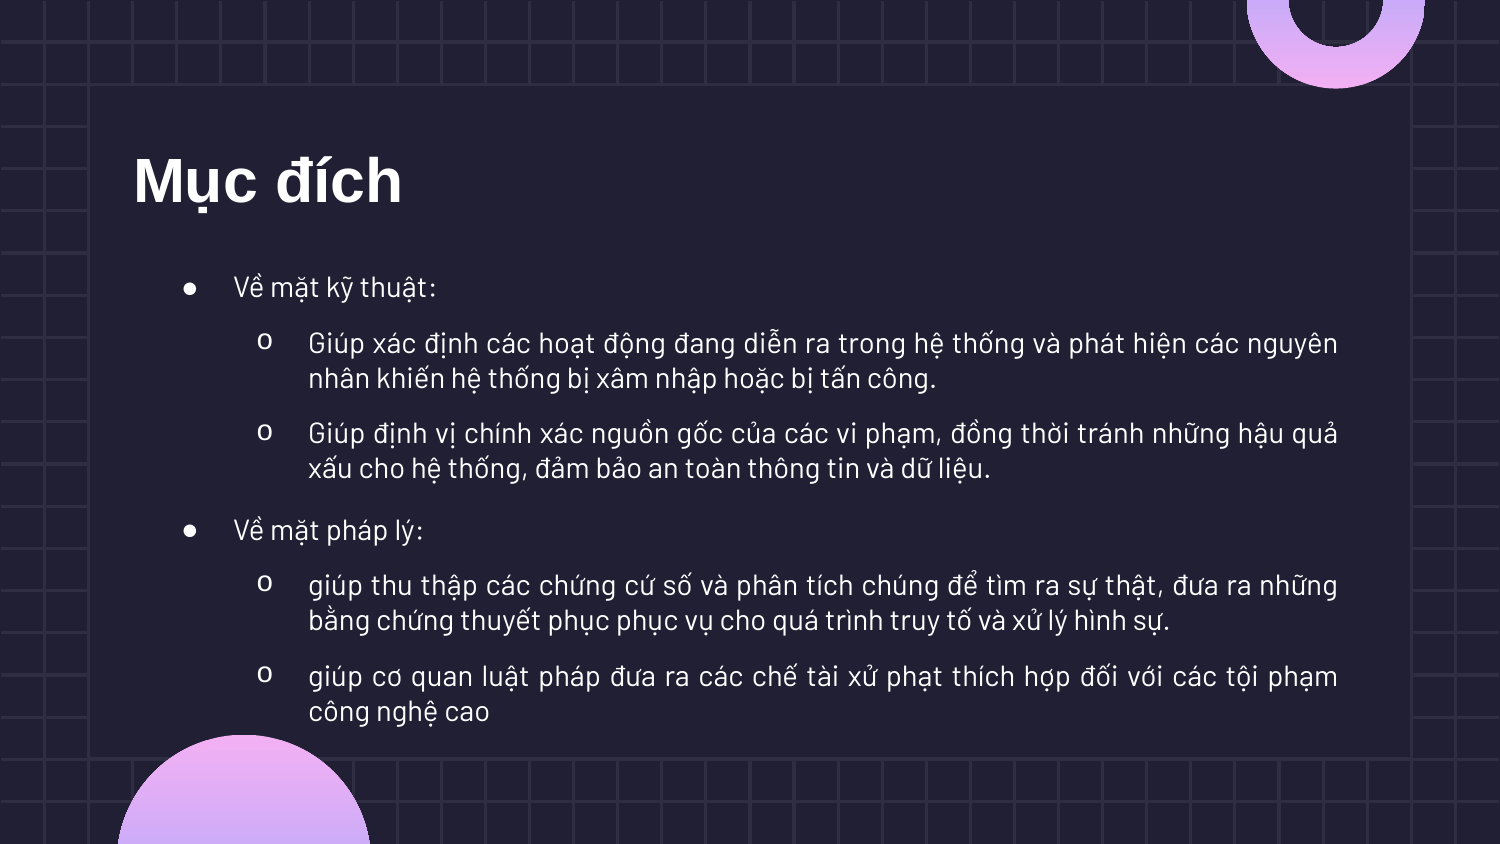

# Mục đích
Về mặt kỹ thuật:
Giúp xác định các hoạt động đang diễn ra trong hệ thống và phát hiện các nguyên nhân khiến hệ thống bị xâm nhập hoặc bị tấn công.
Giúp định vị chính xác nguồn gốc của các vi phạm, đồng thời tránh những hậu quả xấu cho hệ thống, đảm bảo an toàn thông tin và dữ liệu.
Về mặt pháp lý:
giúp thu thập các chứng cứ số và phân tích chúng để tìm ra sự thật, đưa ra những bằng chứng thuyết phục phục vụ cho quá trình truy tố và xử lý hình sự.
giúp cơ quan luật pháp đưa ra các chế tài xử phạt thích hợp đối với các tội phạm công nghệ cao